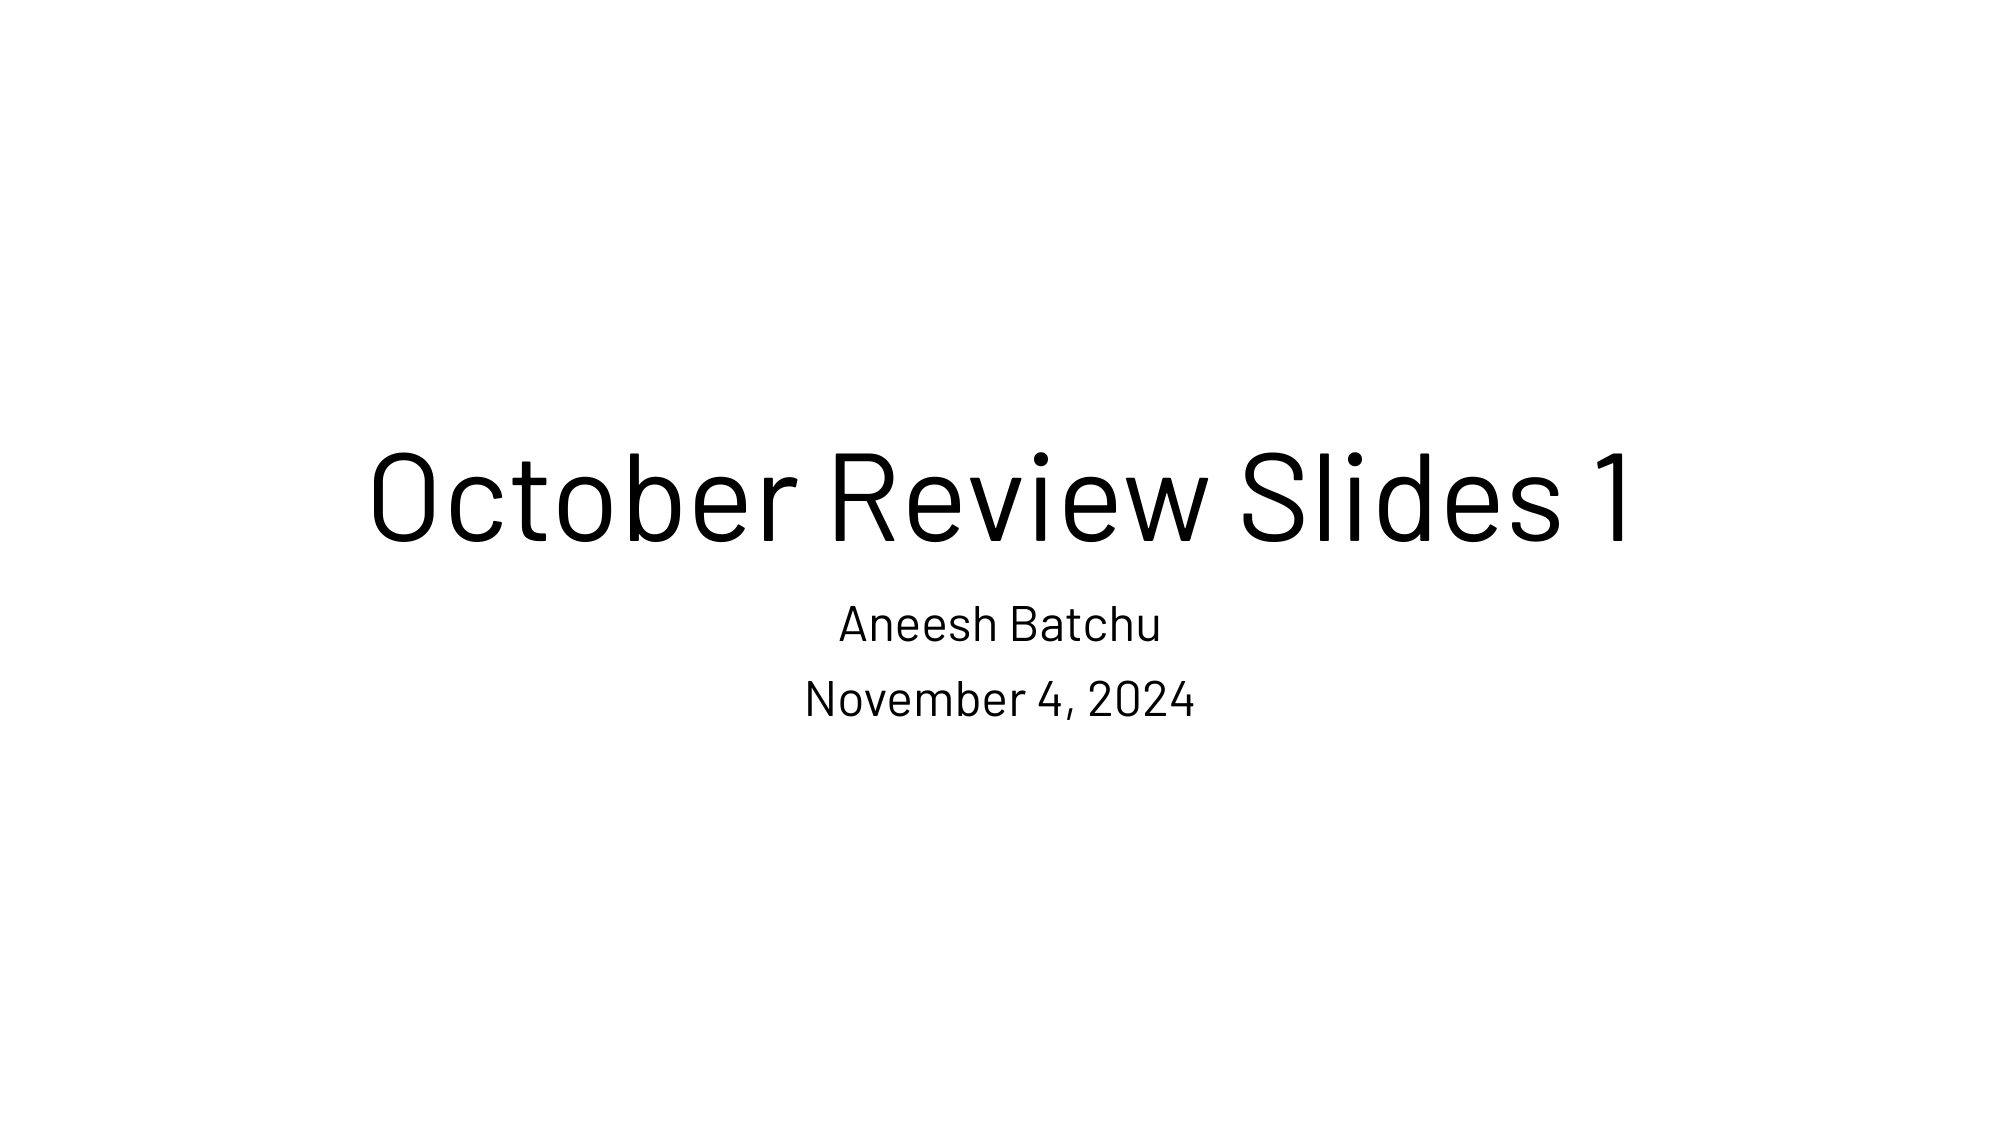

# October Review Slides 1
Aneesh Batchu
November 4, 2024